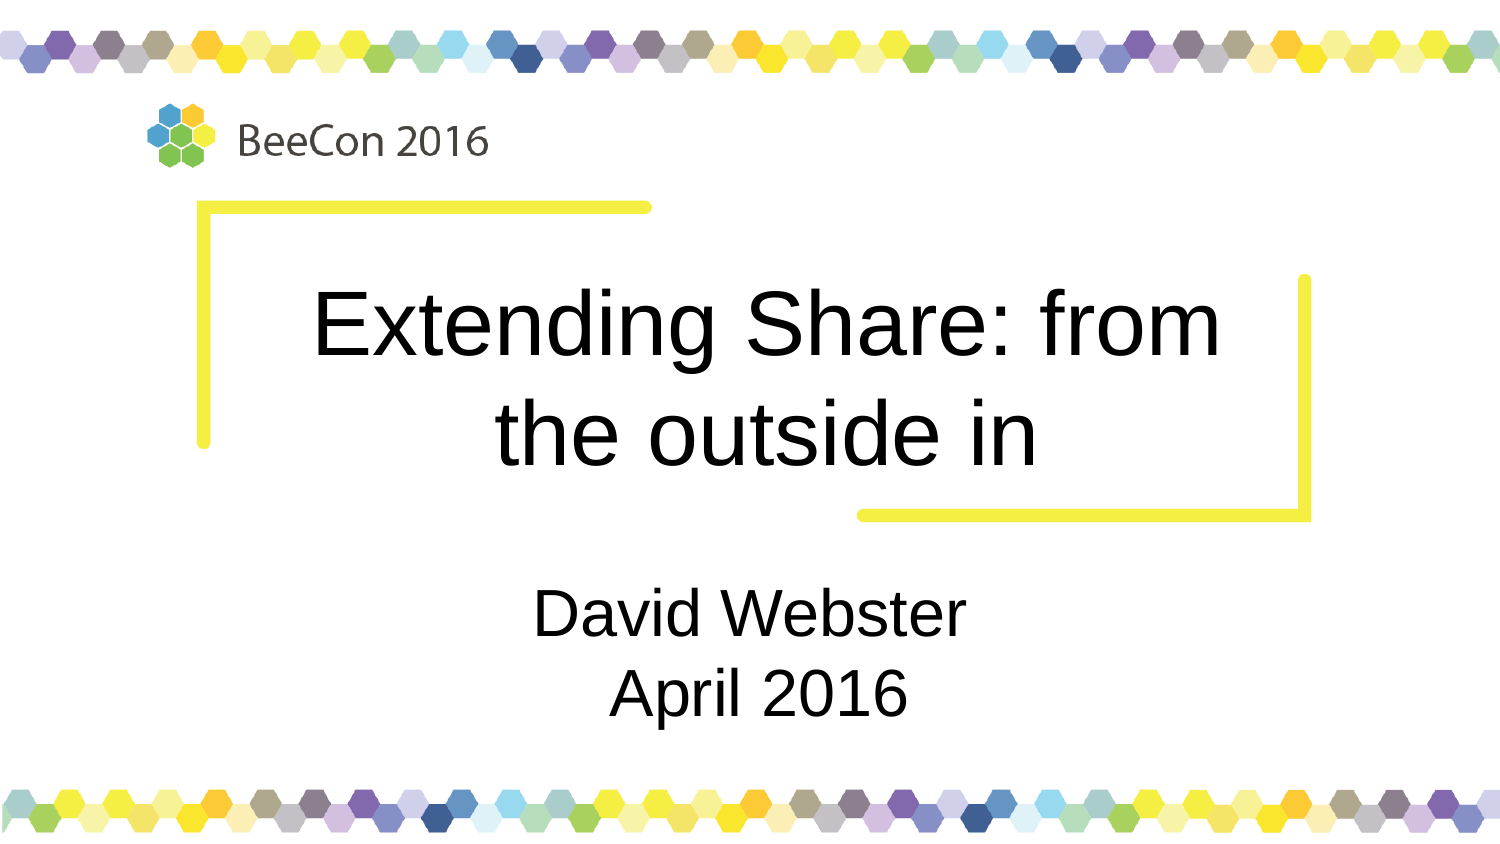

Extending Share: from the outside in
David Webster
April 2016